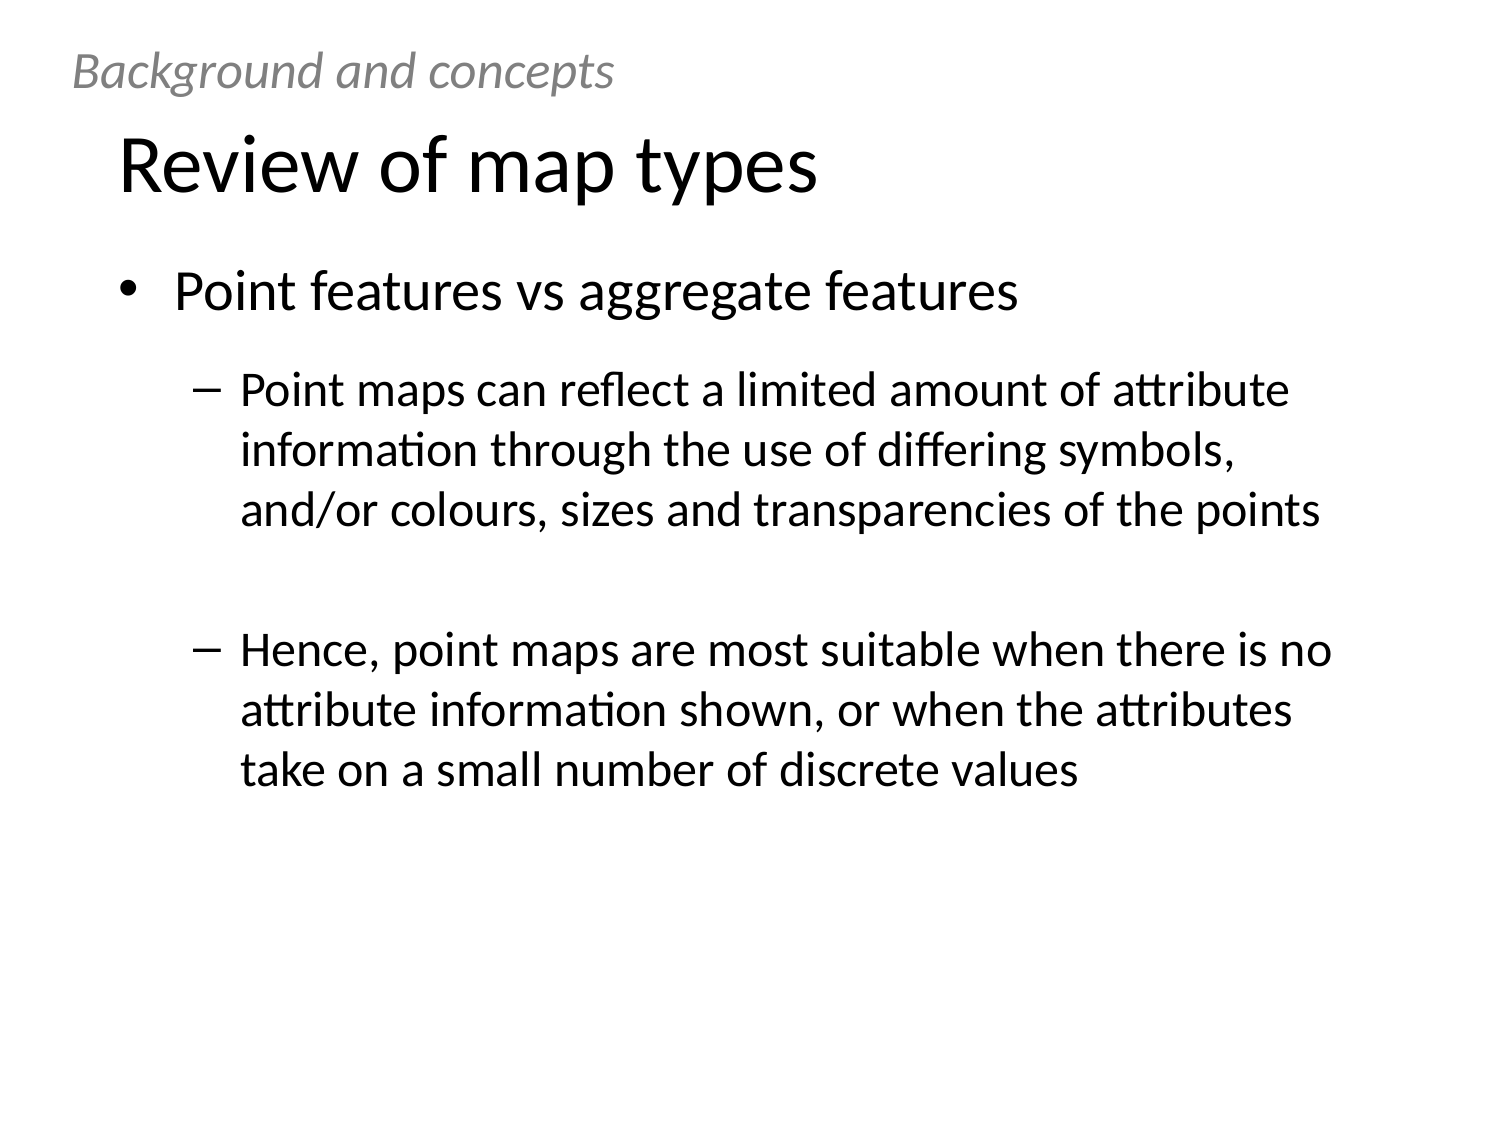

Background and concepts
# Review of map types
Point features vs aggregate features
Point maps can reflect a limited amount of attribute information through the use of differing symbols, and/or colours, sizes and transparencies of the points

Hence, point maps are most suitable when there is no attribute information shown, or when the attributes take on a small number of discrete values